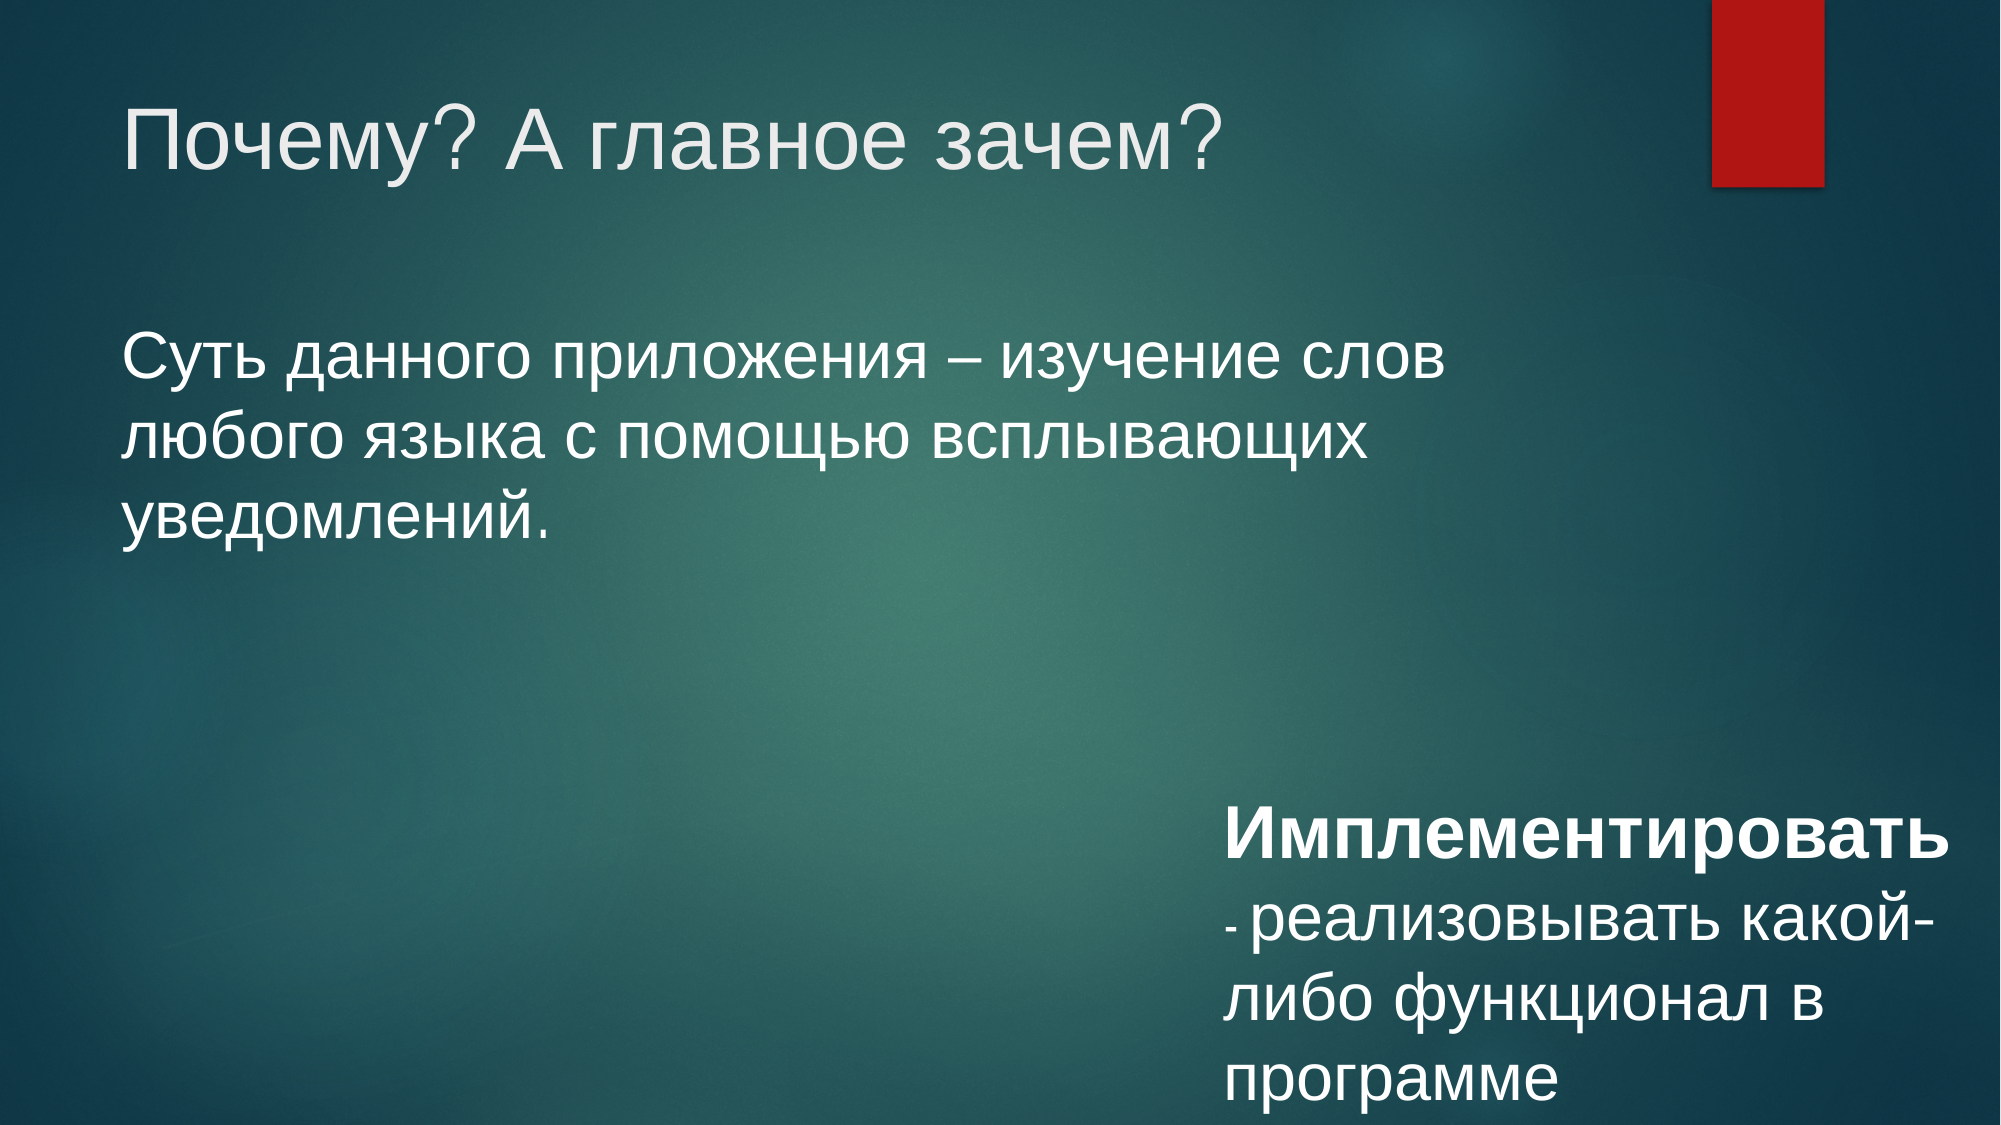

# Почему? А главное зачем?
Суть данного приложения – изучение слов любого языка с помощью всплывающих уведомлений.
Имплементировать
- реализовывать какой-либо функционал в программе